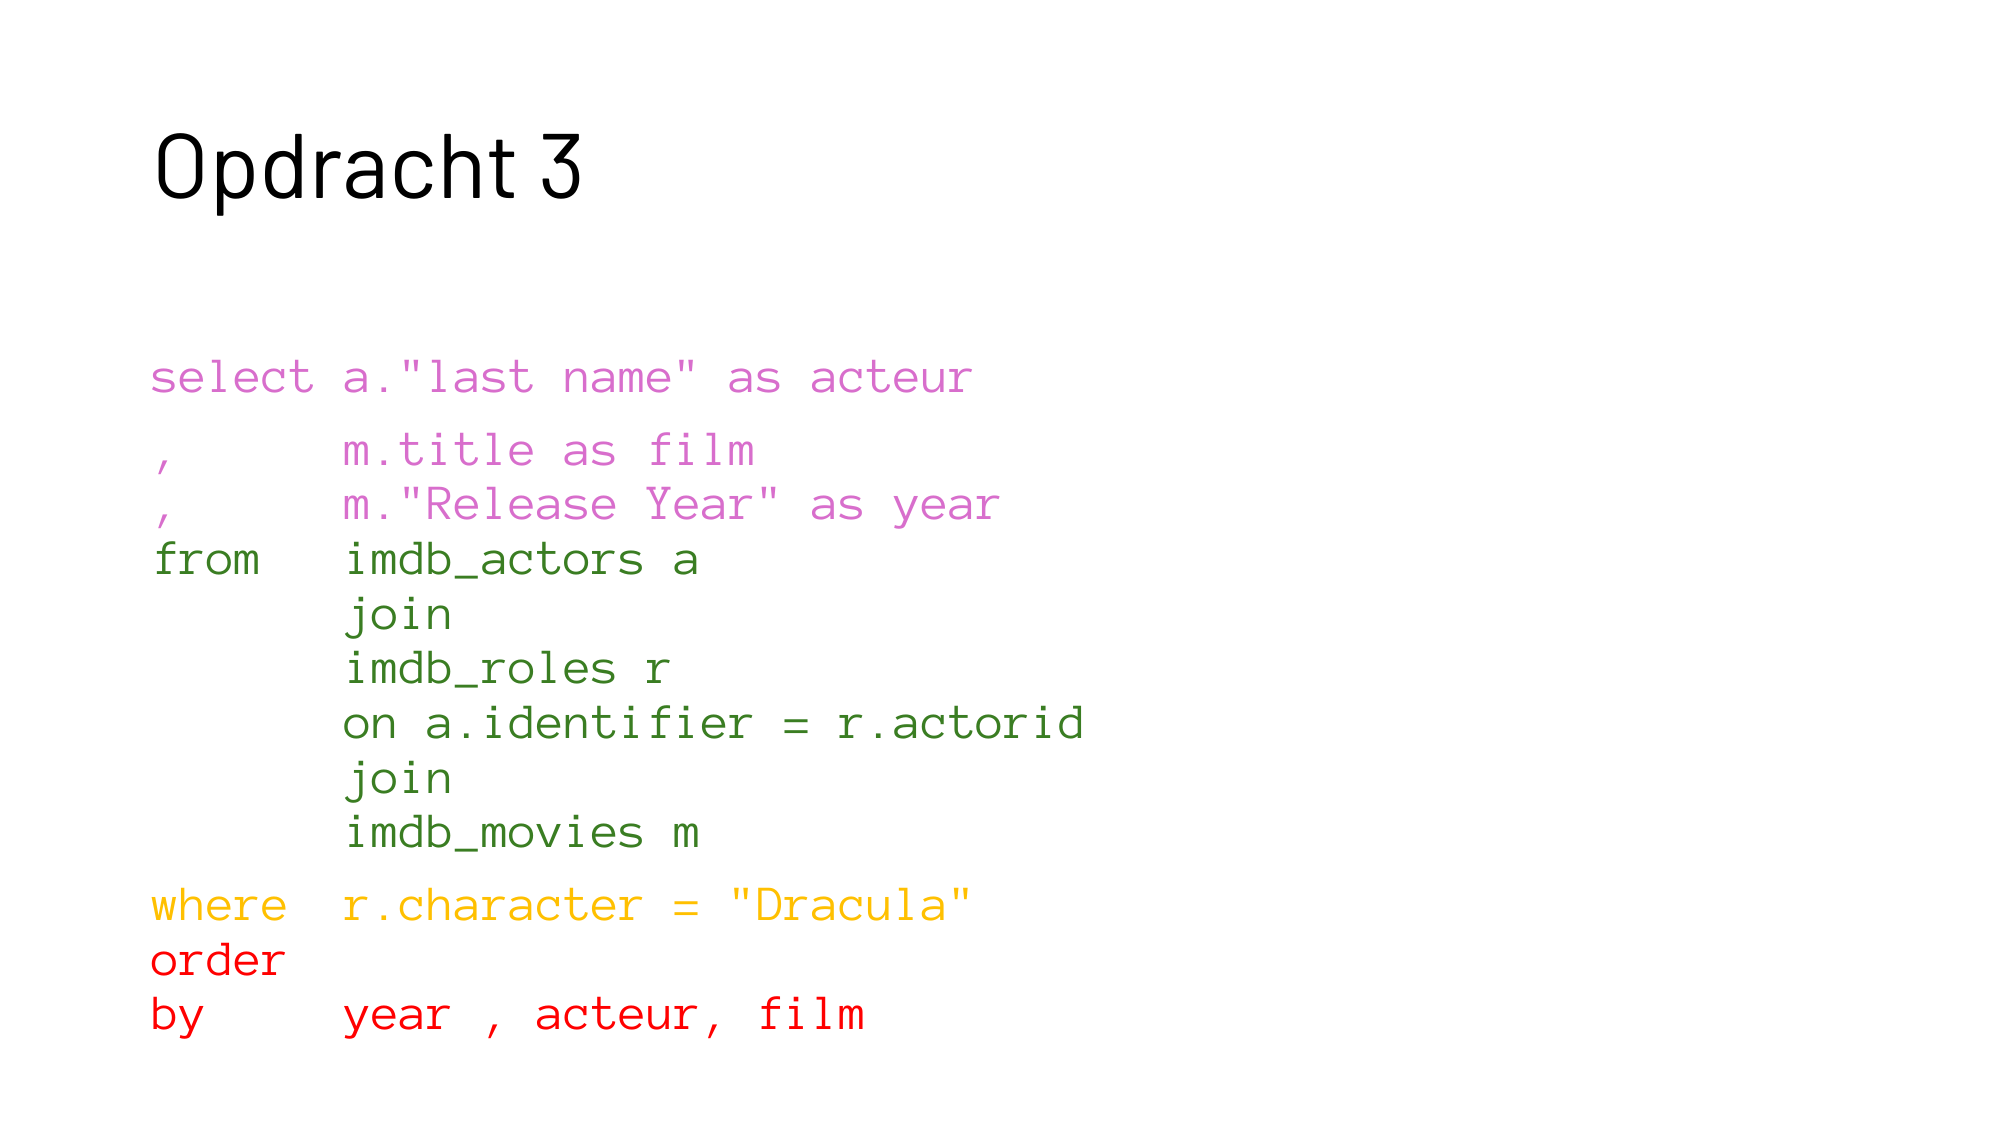

# Opdracht 3
select a."last name" as acteur
,      m.title as film
,      m."Release Year" as year
from   imdb_actors a
       join
       imdb_roles r
       on a.identifier = r.actorid
       join
       imdb_movies m
where  r.character = "Dracula"
order
by     year , acteur, film